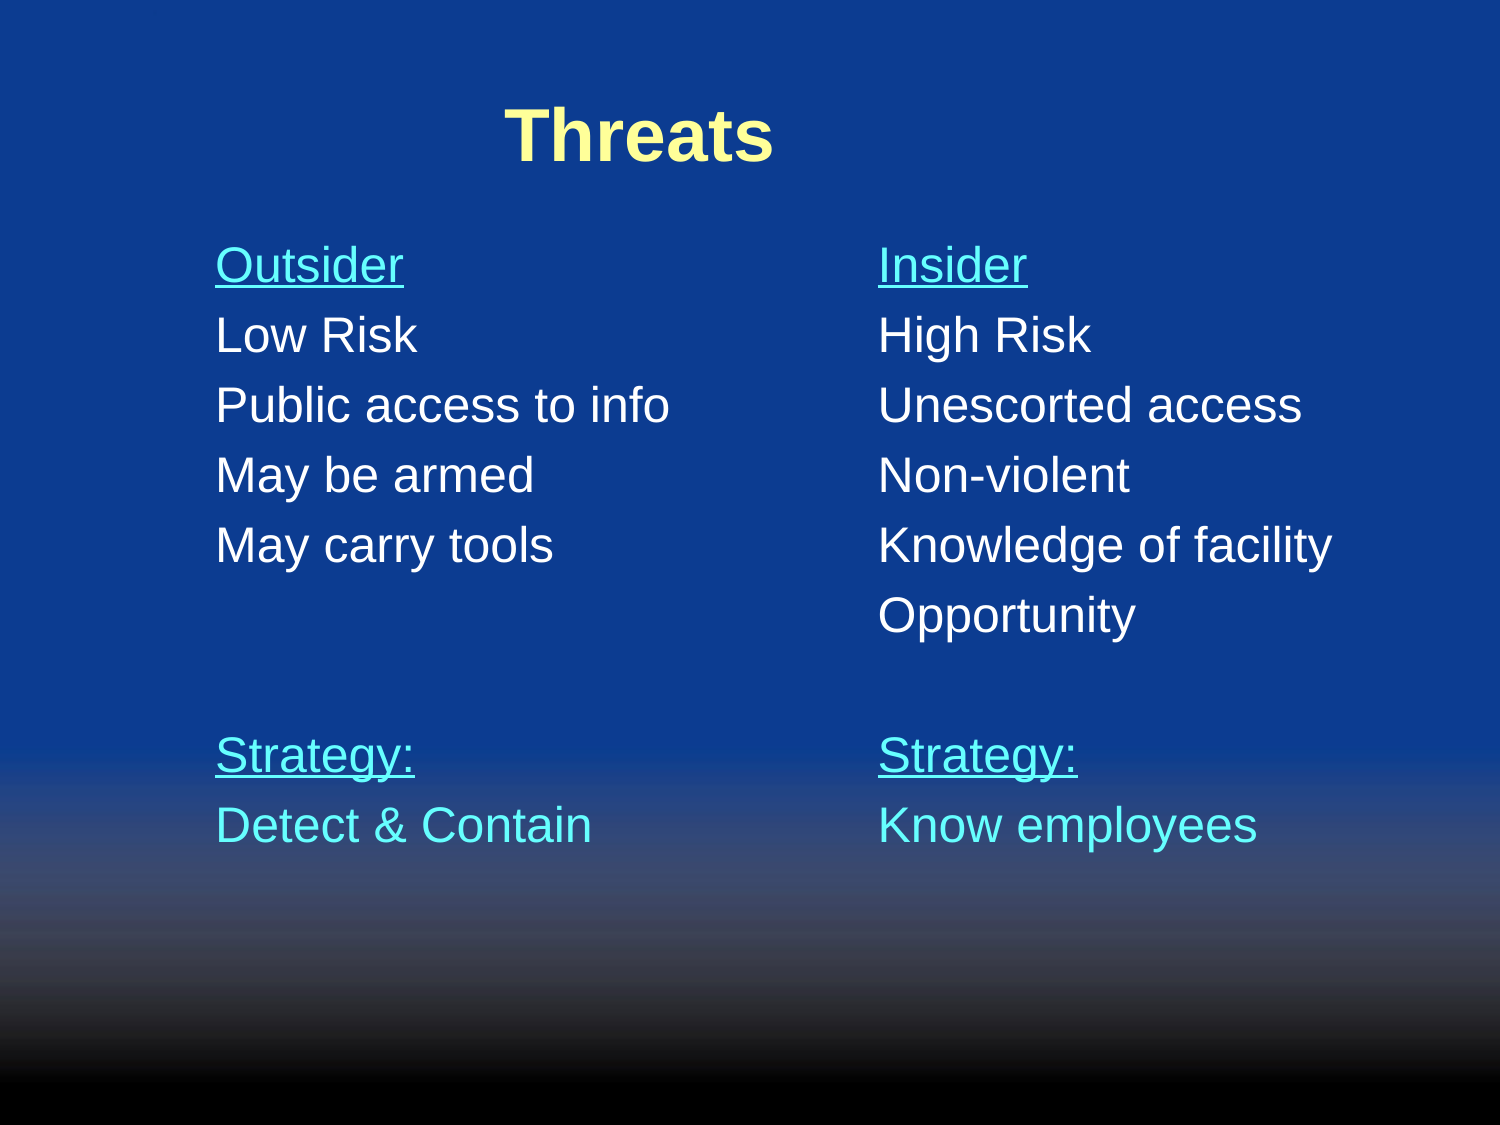

# Threats
Outsider
Low Risk
Public access to info
May be armed
May carry tools

Strategy:
Detect & Contain

Insider
High Risk
Unescorted access
Non-violent
Knowledge of facility
Opportunity

Strategy:
Know employees